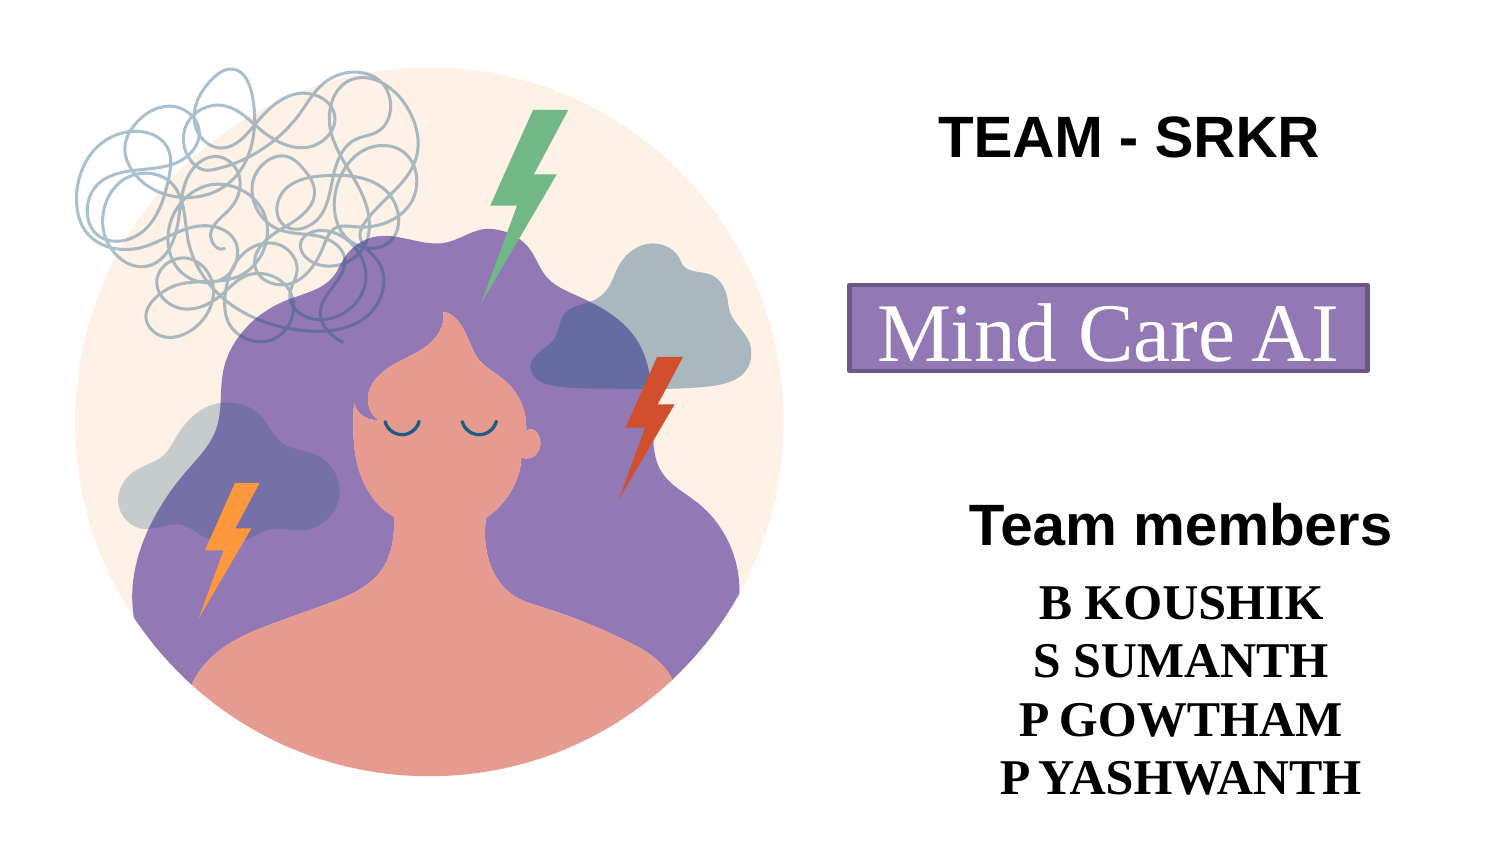

# TEAM - SRKR
Mind Care AI
Team members
B KOUSHIK
S SUMANTH
P GOWTHAM
P YASHWANTH